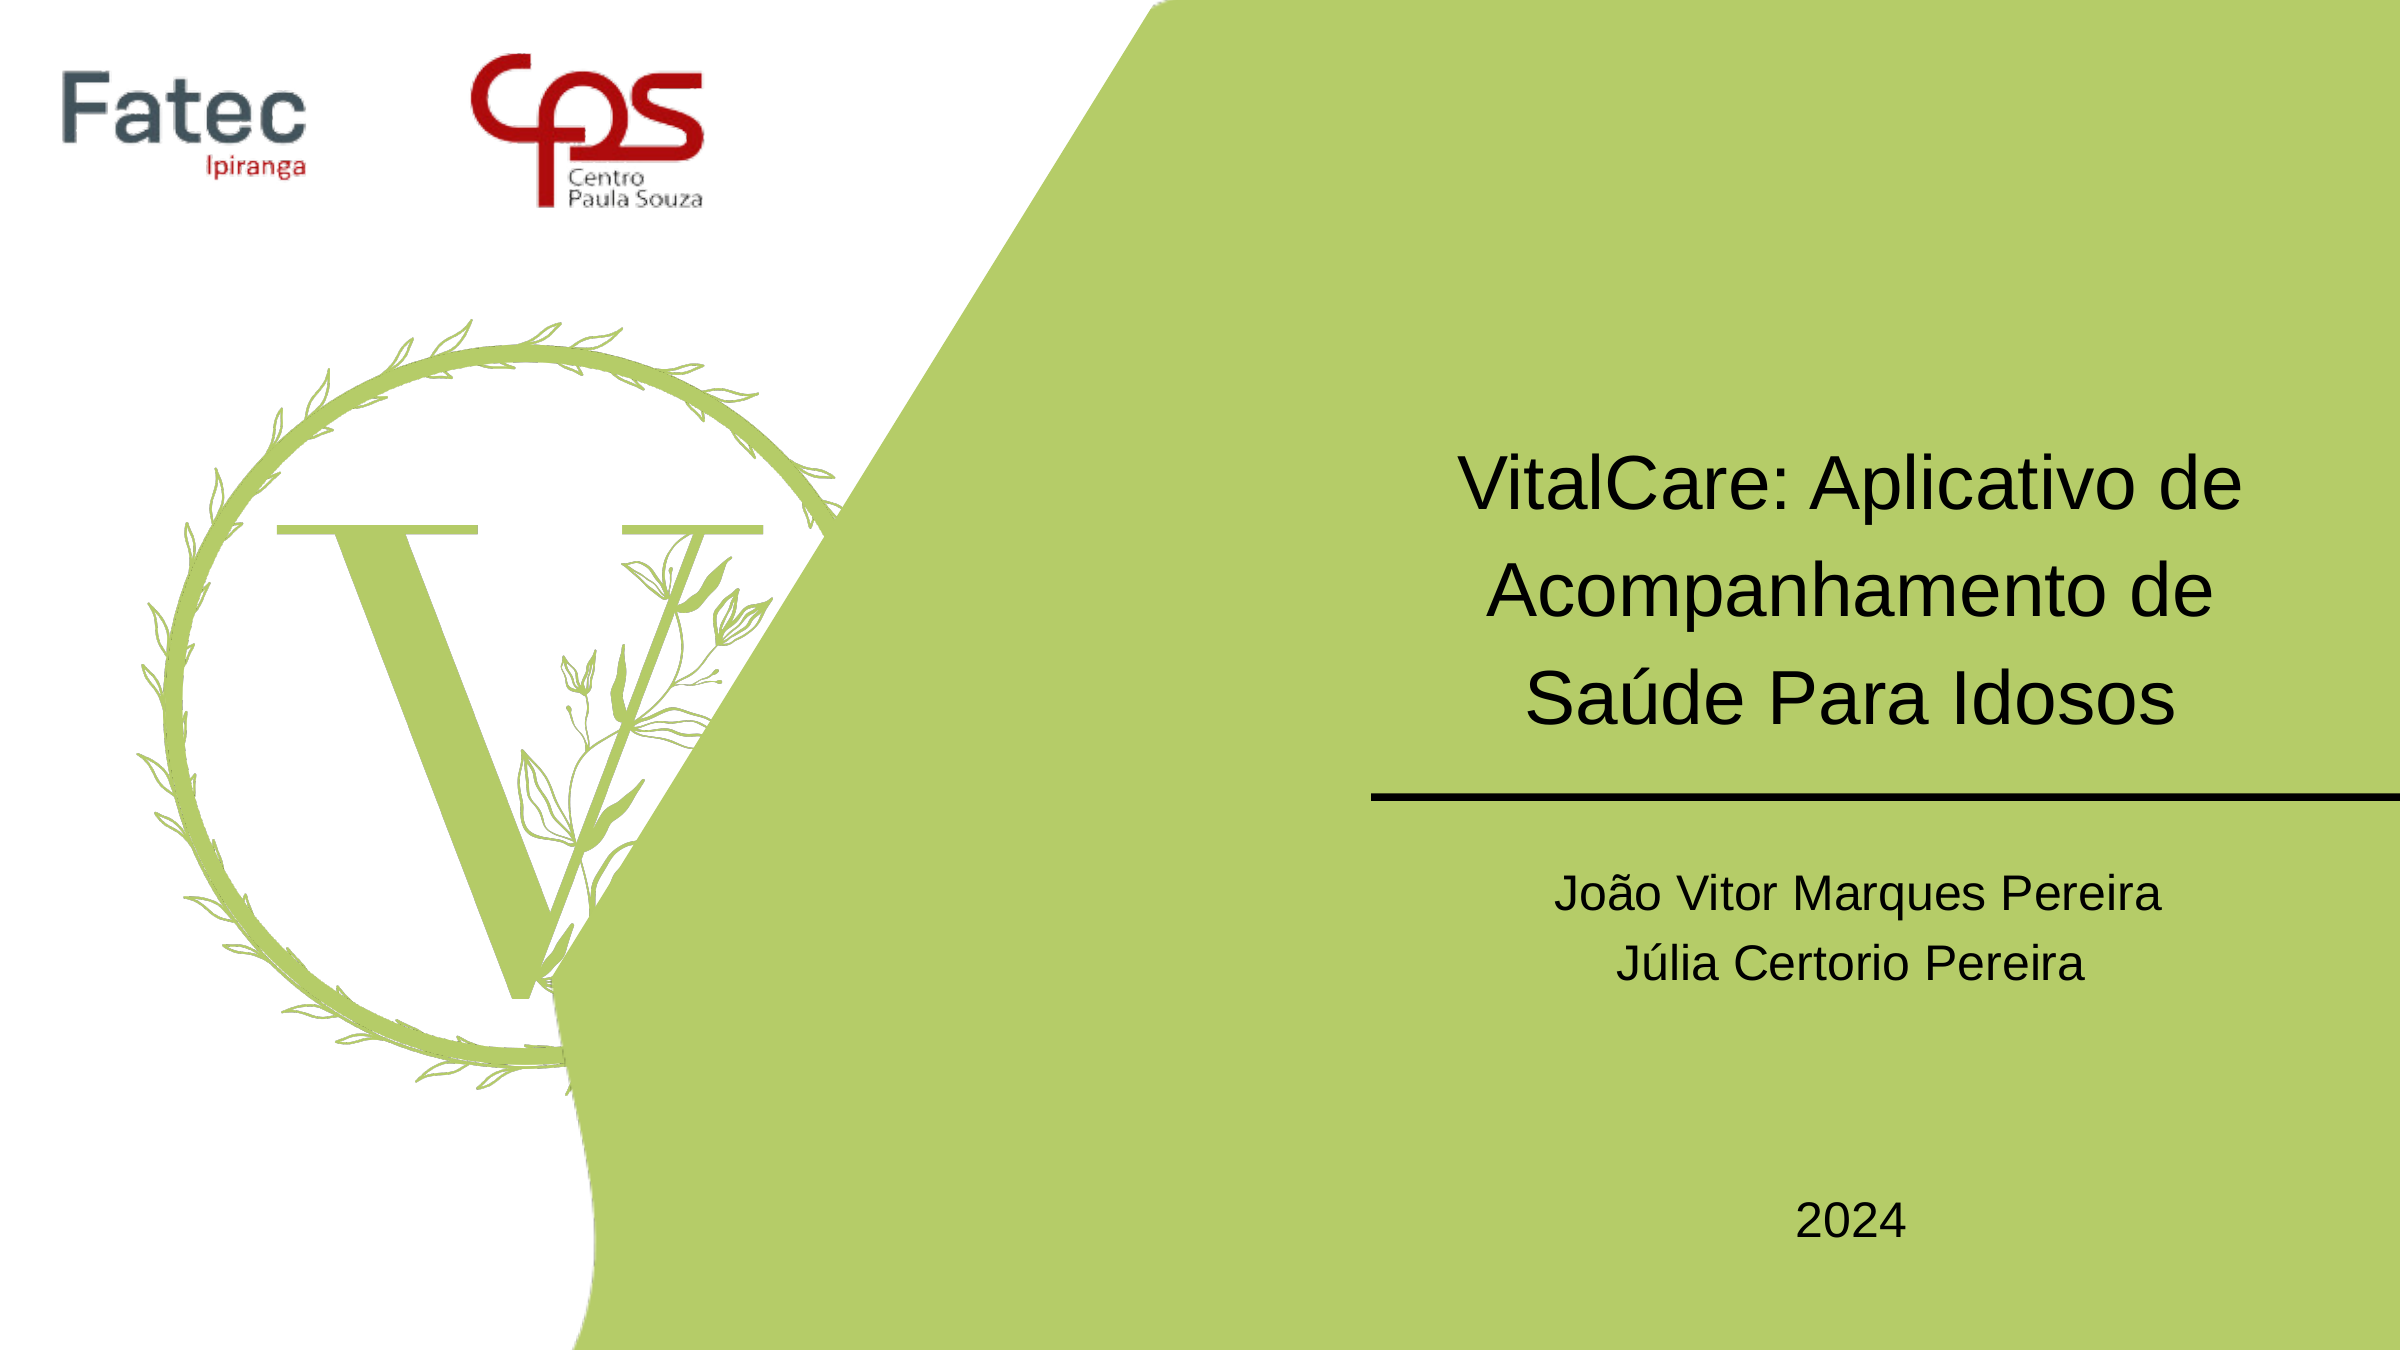

VitalCare: Aplicativo de Acompanhamento de Saúde Para Idosos

 João Vitor Marques Pereira
Júlia Certorio Pereira
2024